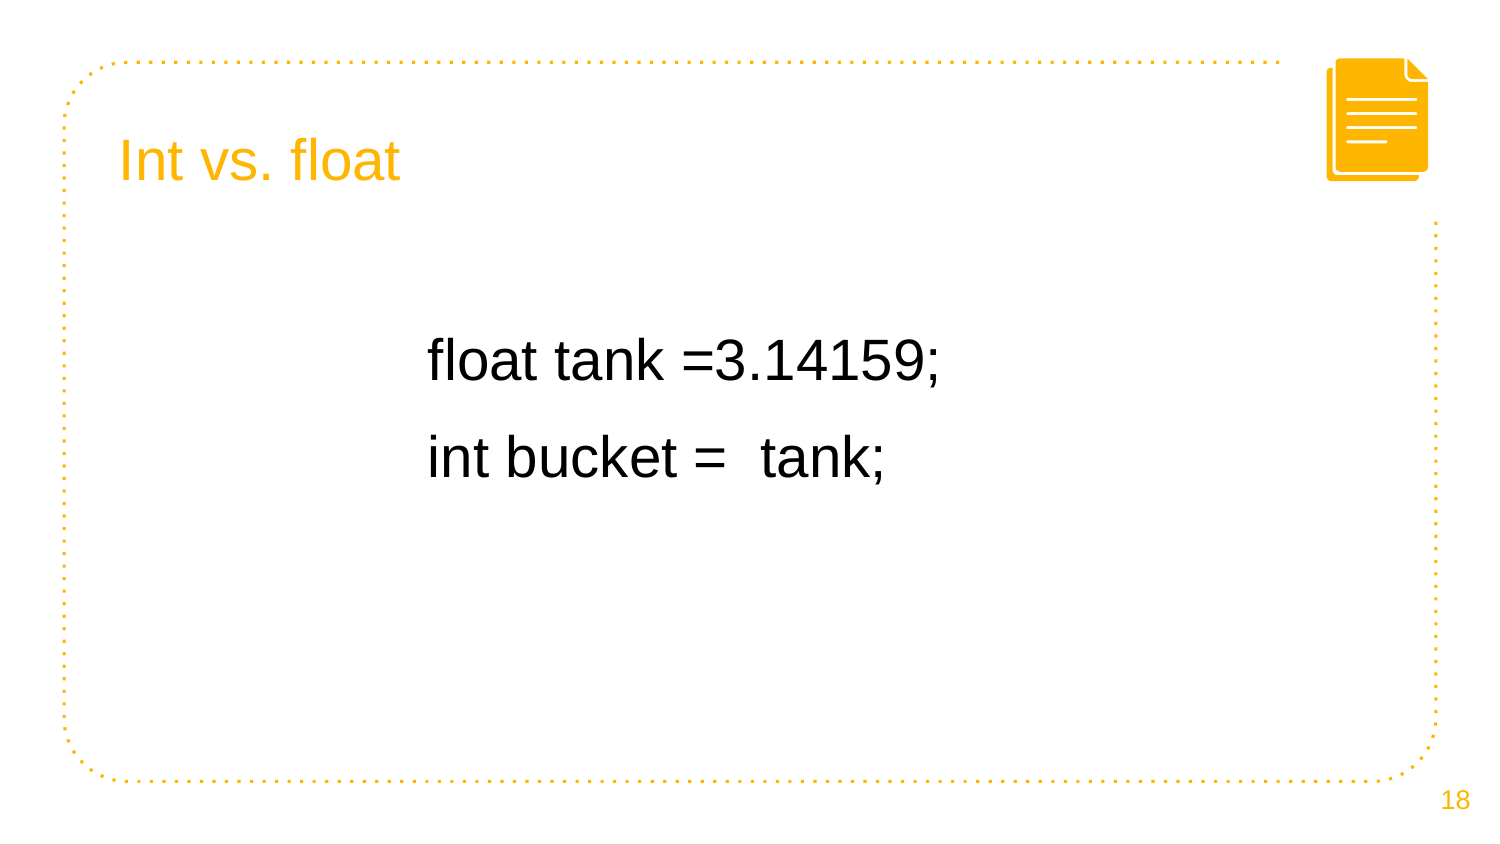

# Int vs. float
float tank =3.14159;
int bucket =  tank;
18